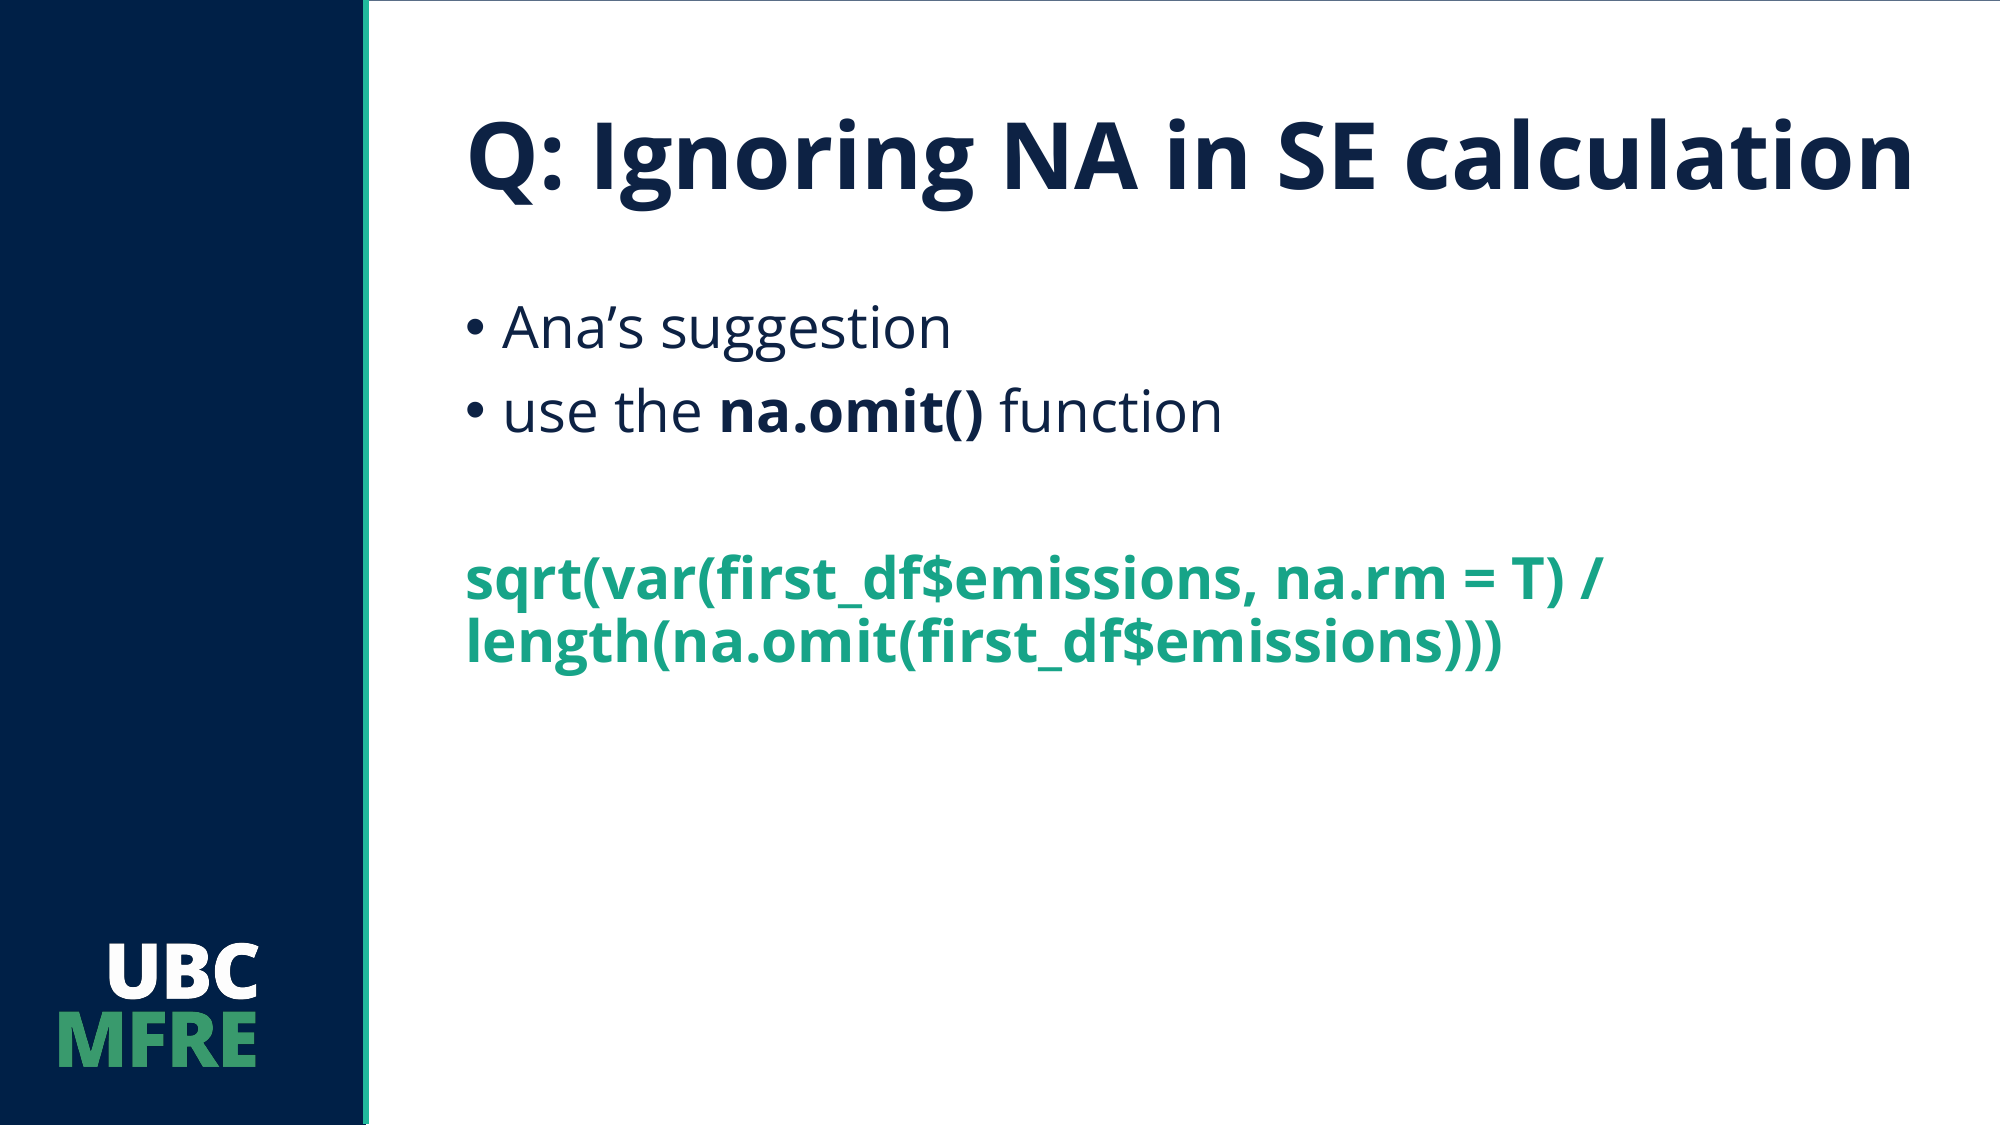

# Q: Ignoring NA in SE calculation
Ana’s suggestion
use the na.omit() function

sqrt(var(first_df$emissions, na.rm = T) / length(na.omit(first_df$emissions)))